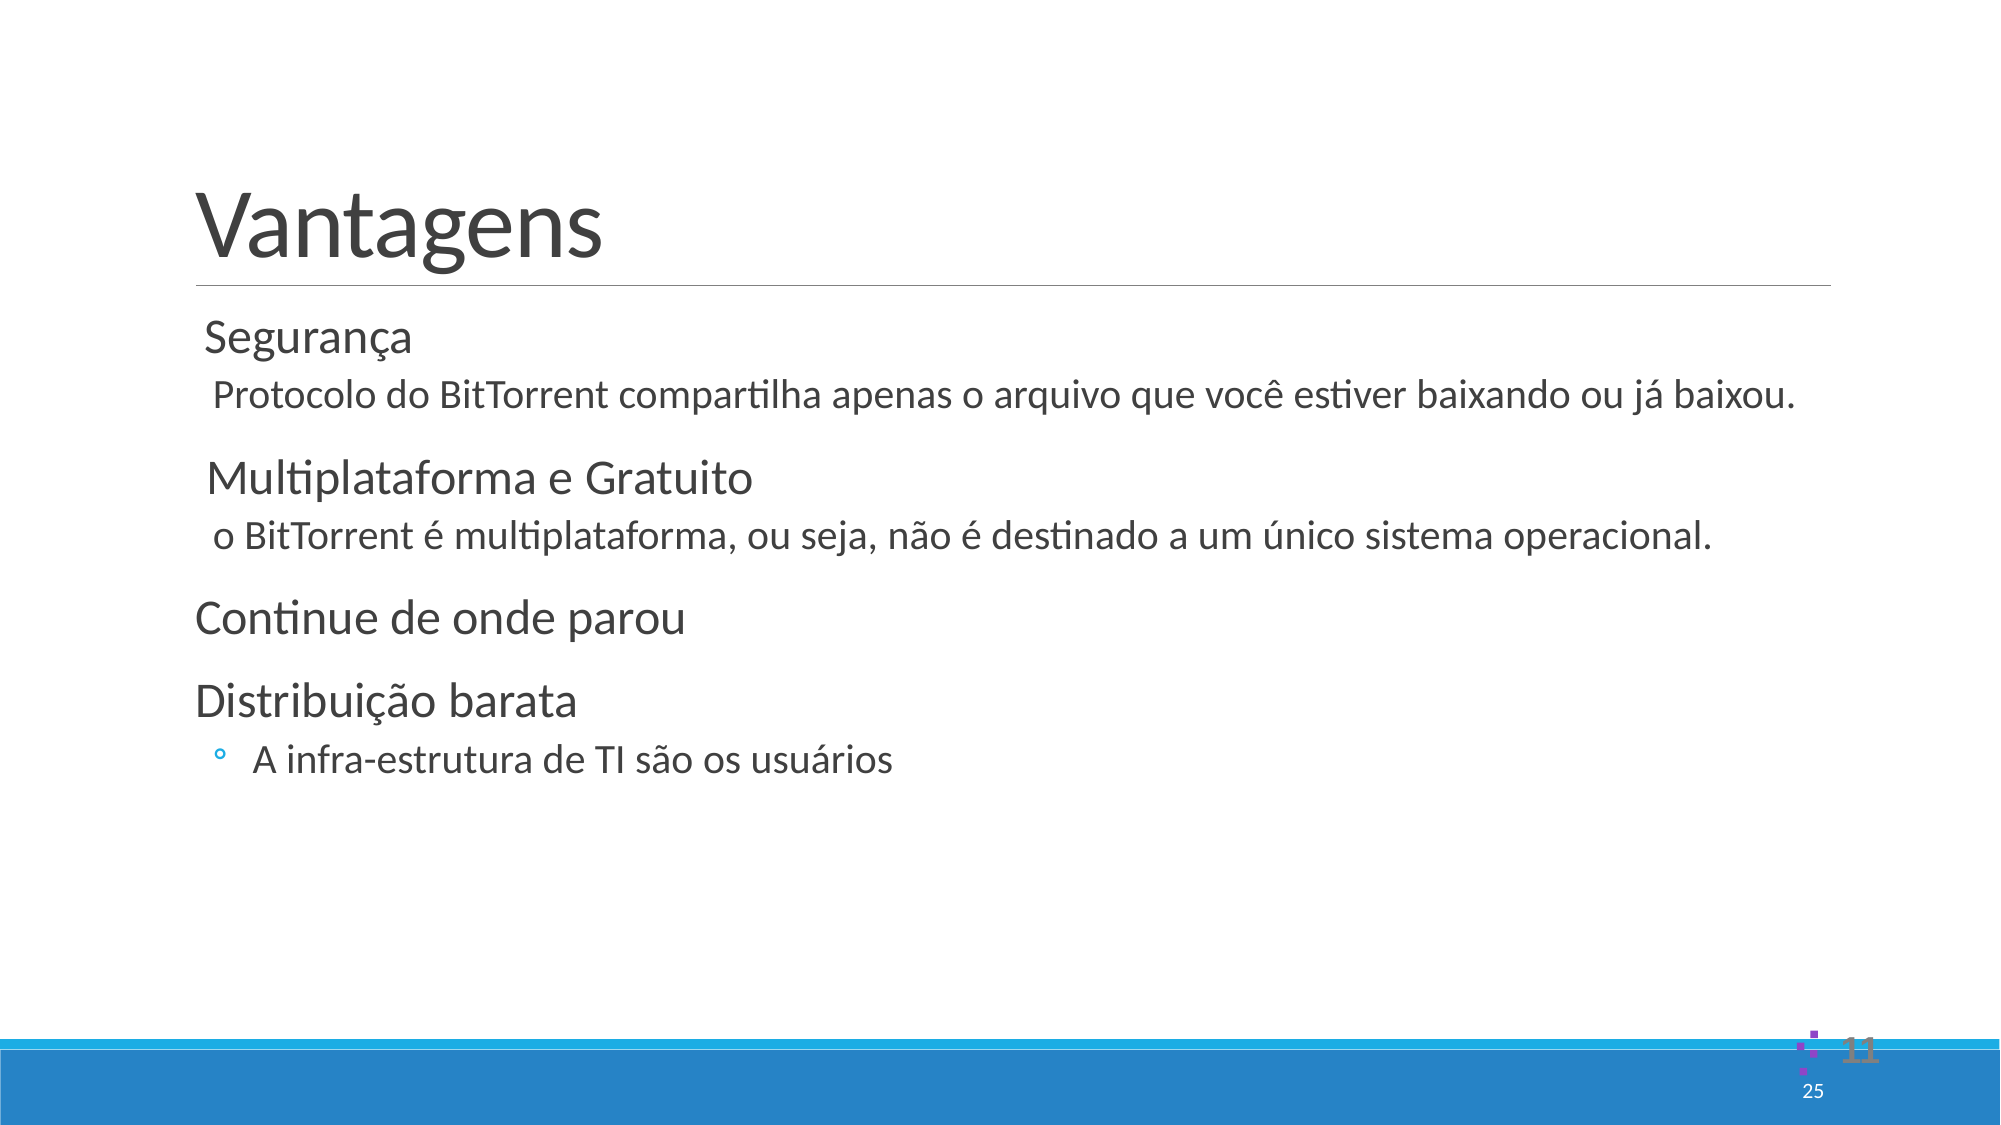

# Vantagens

 Segurança
Protocolo do BitTorrent compartilha apenas o arquivo que você estiver baixando ou já baixou.
 Multiplataforma e Gratuito
o BitTorrent é multiplataforma, ou seja, não é destinado a um único sistema operacional.
Continue de onde parou
Distribuição barata
 A infra-estrutura de TI são os usuários

11

25